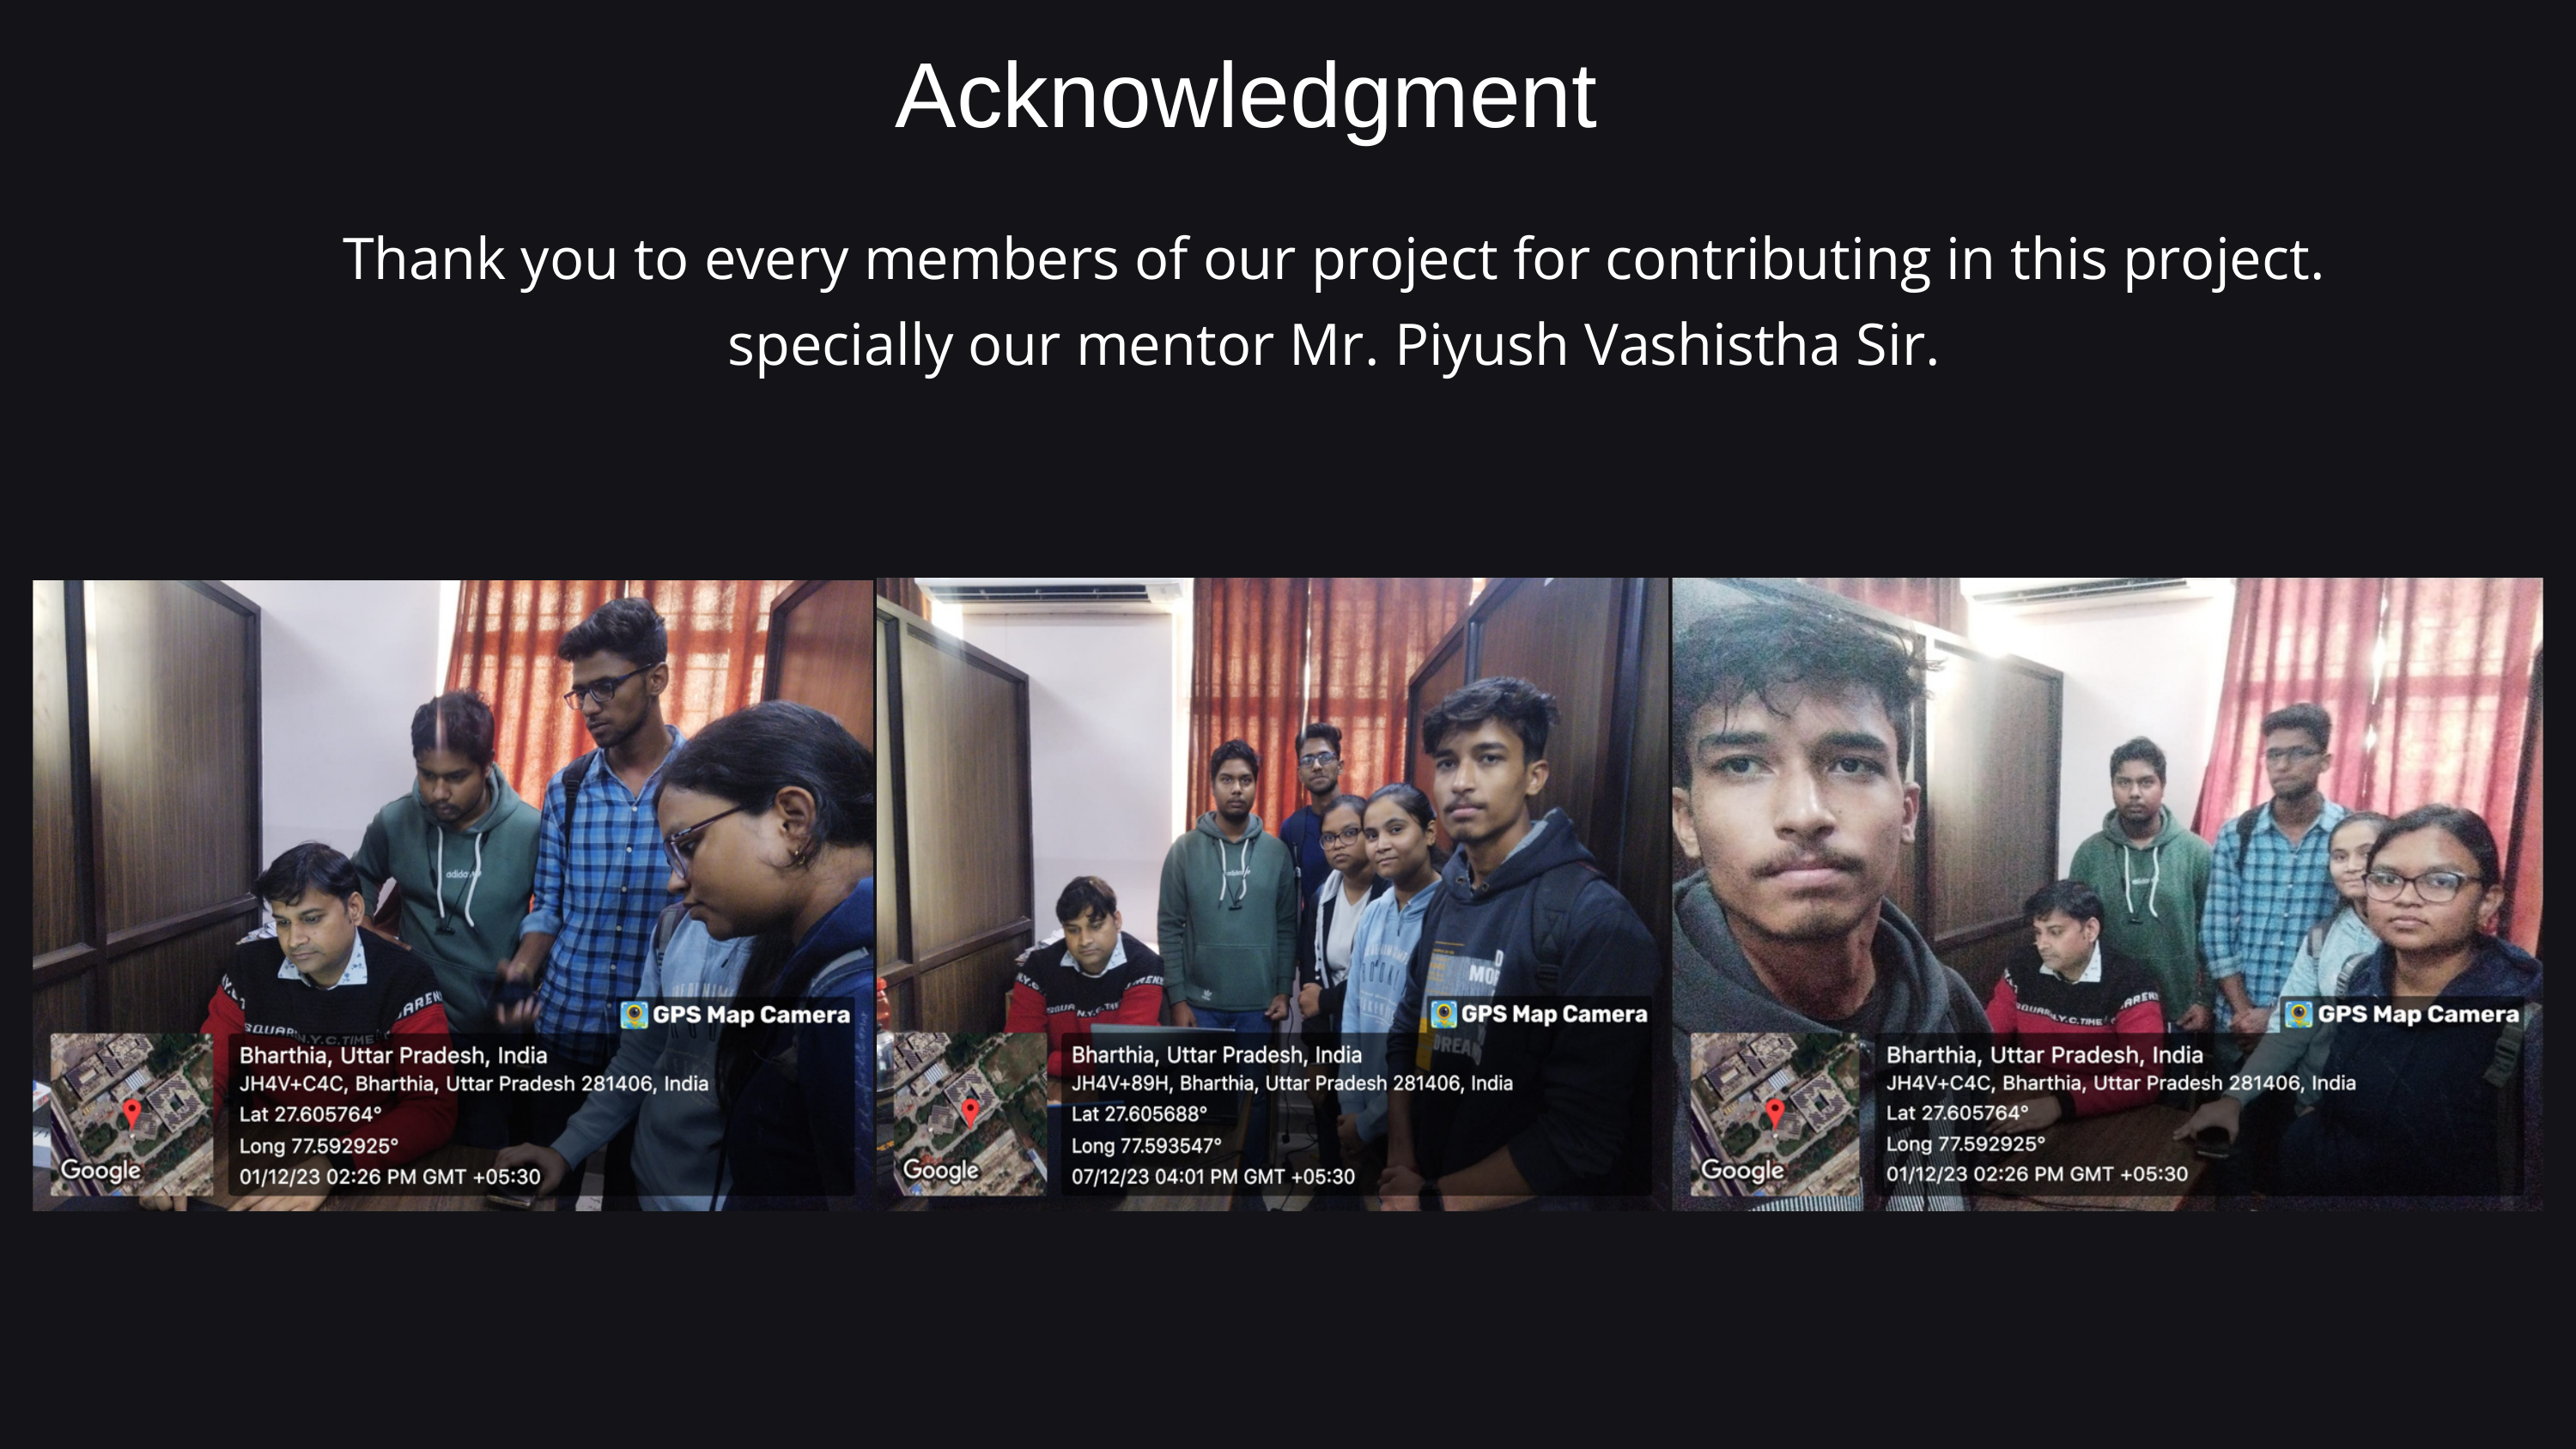

Acknowledgment
Thank you to every members of our project for contributing in this project.
specially our mentor Mr. Piyush Vashistha Sir.